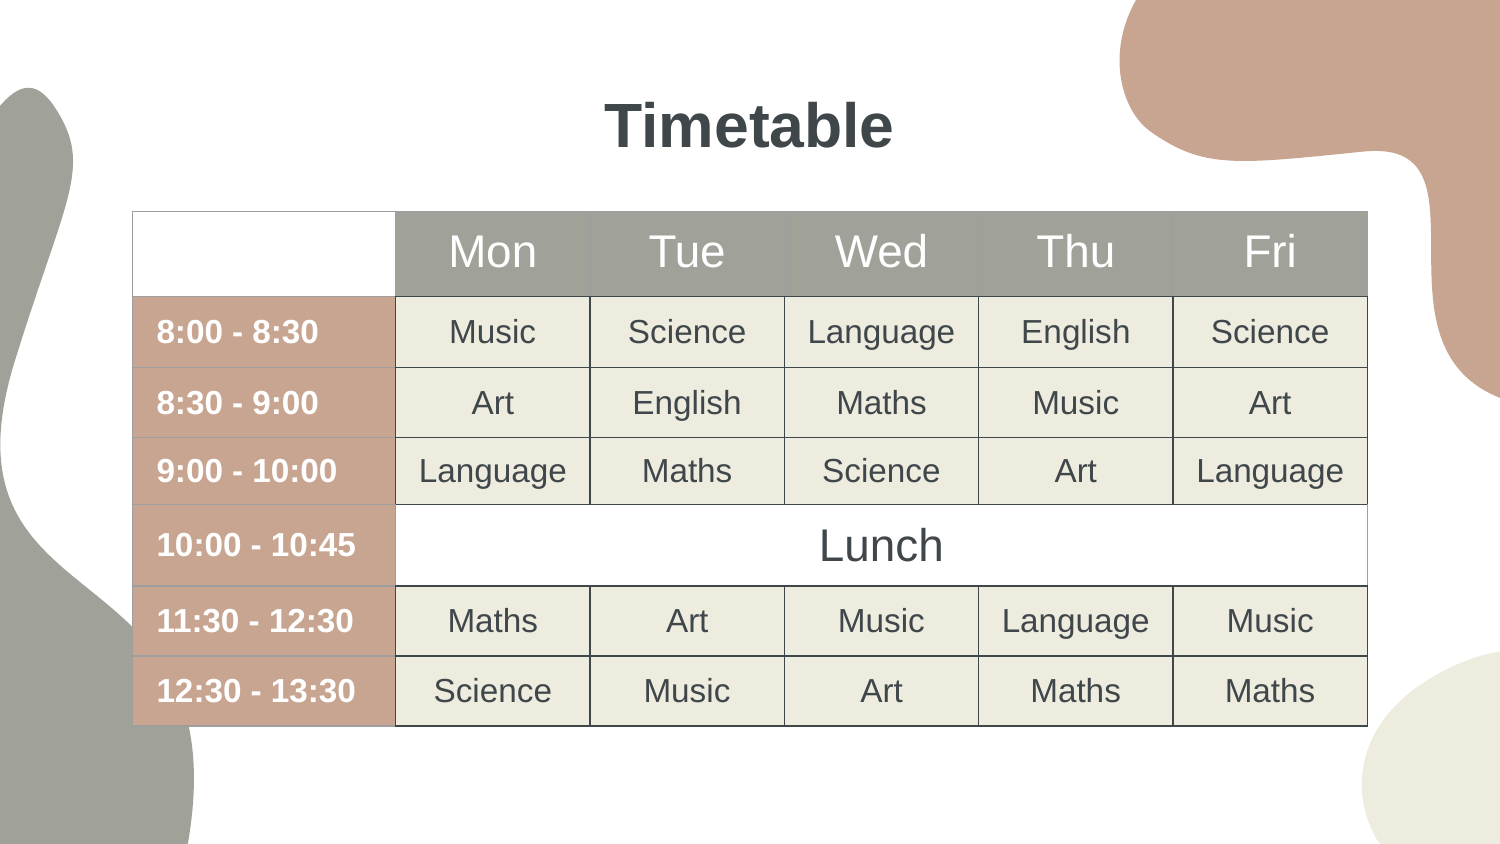

# Timetable
|  | Mon | Tue | Wed | Thu | Fri |
| --- | --- | --- | --- | --- | --- |
| 8:00 - 8:30 | Music | Science | Language | English | Science |
| 8:30 - 9:00 | Art | English | Maths | Music | Art |
| 9:00 - 10:00 | Language | Maths | Science | Art | Language |
| 10:00 - 10:45 | Lunch |  |  |  |  |
| 11:30 - 12:30 | Maths | Art | Music | Language | Music |
| 12:30 - 13:30 | Science | Music | Art | Maths | Maths |